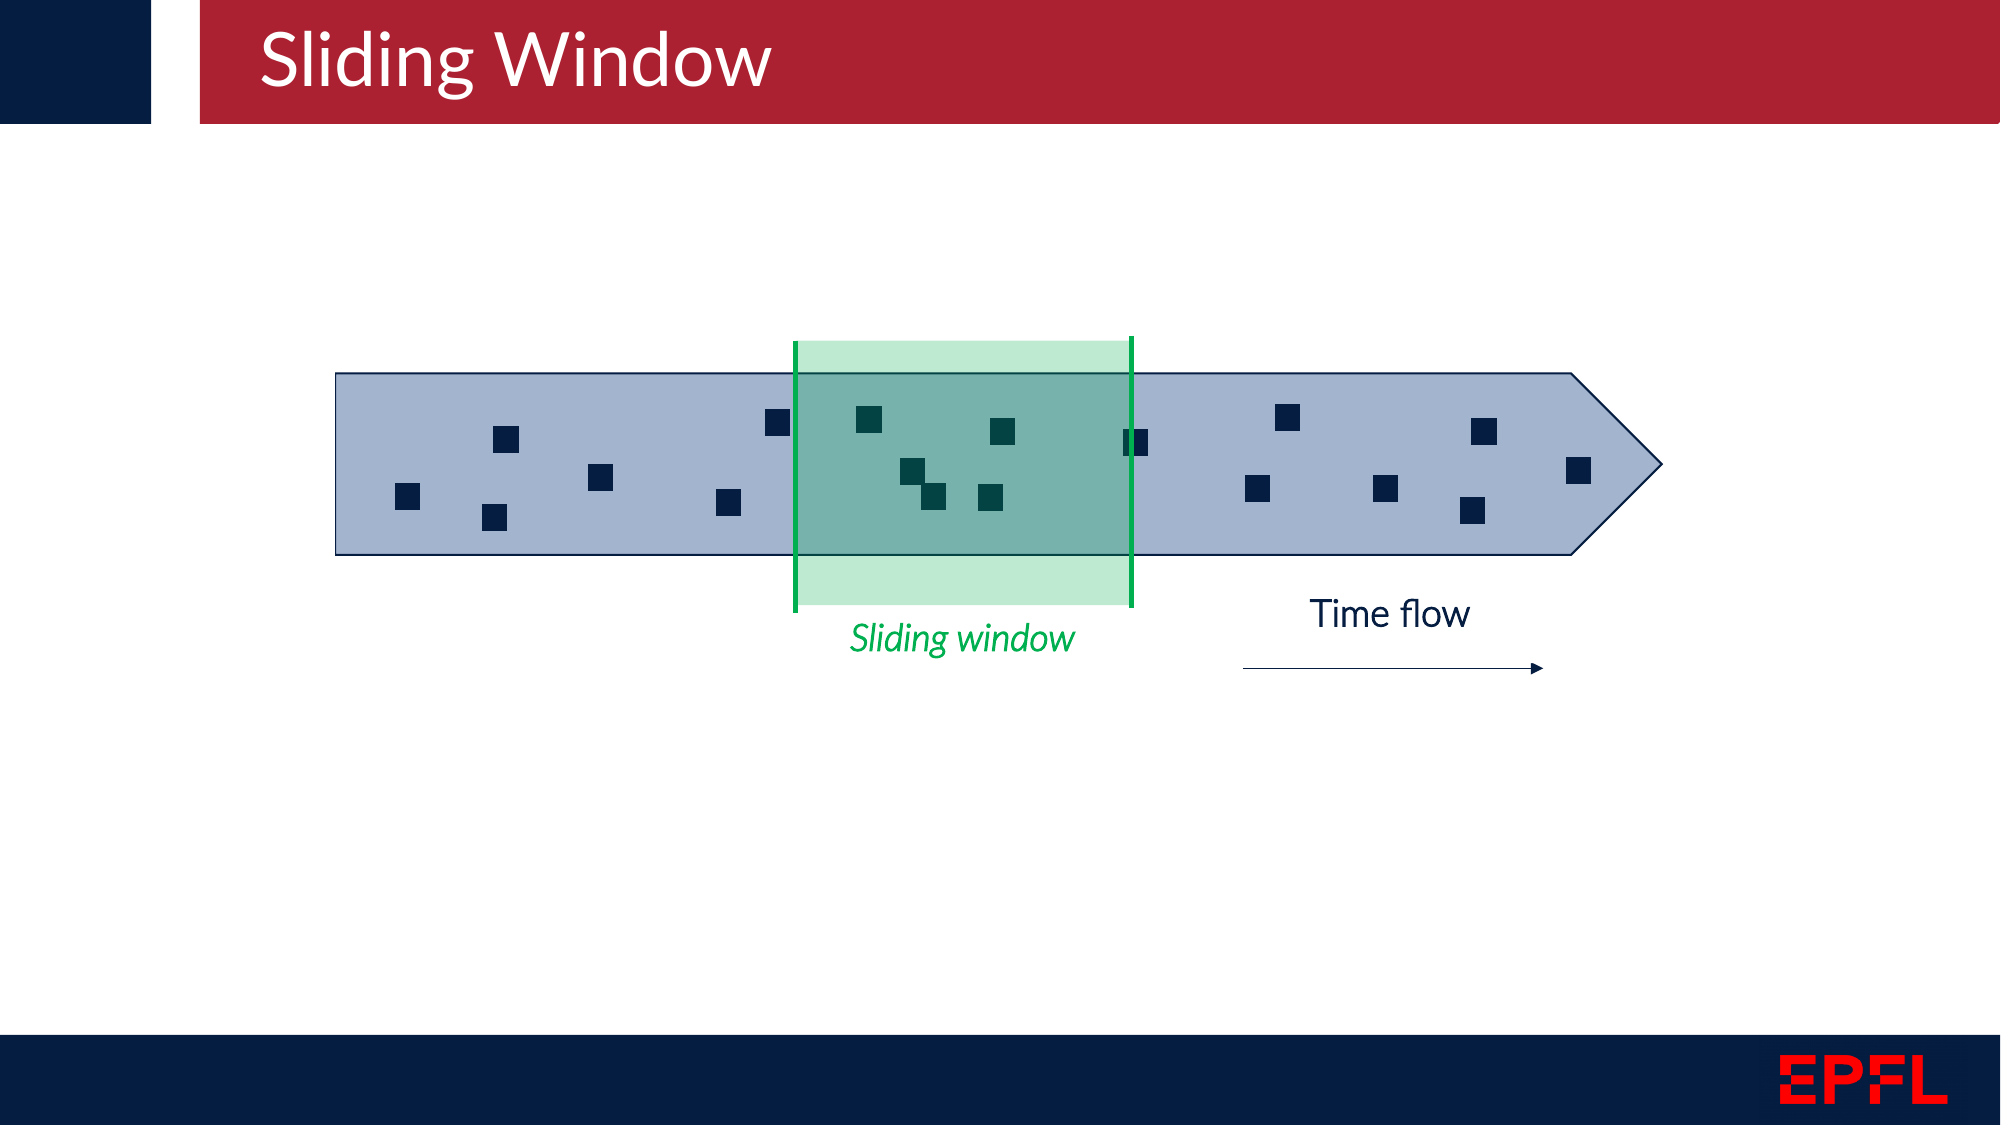

7
# Sliding Window

Sliding window

Time flow